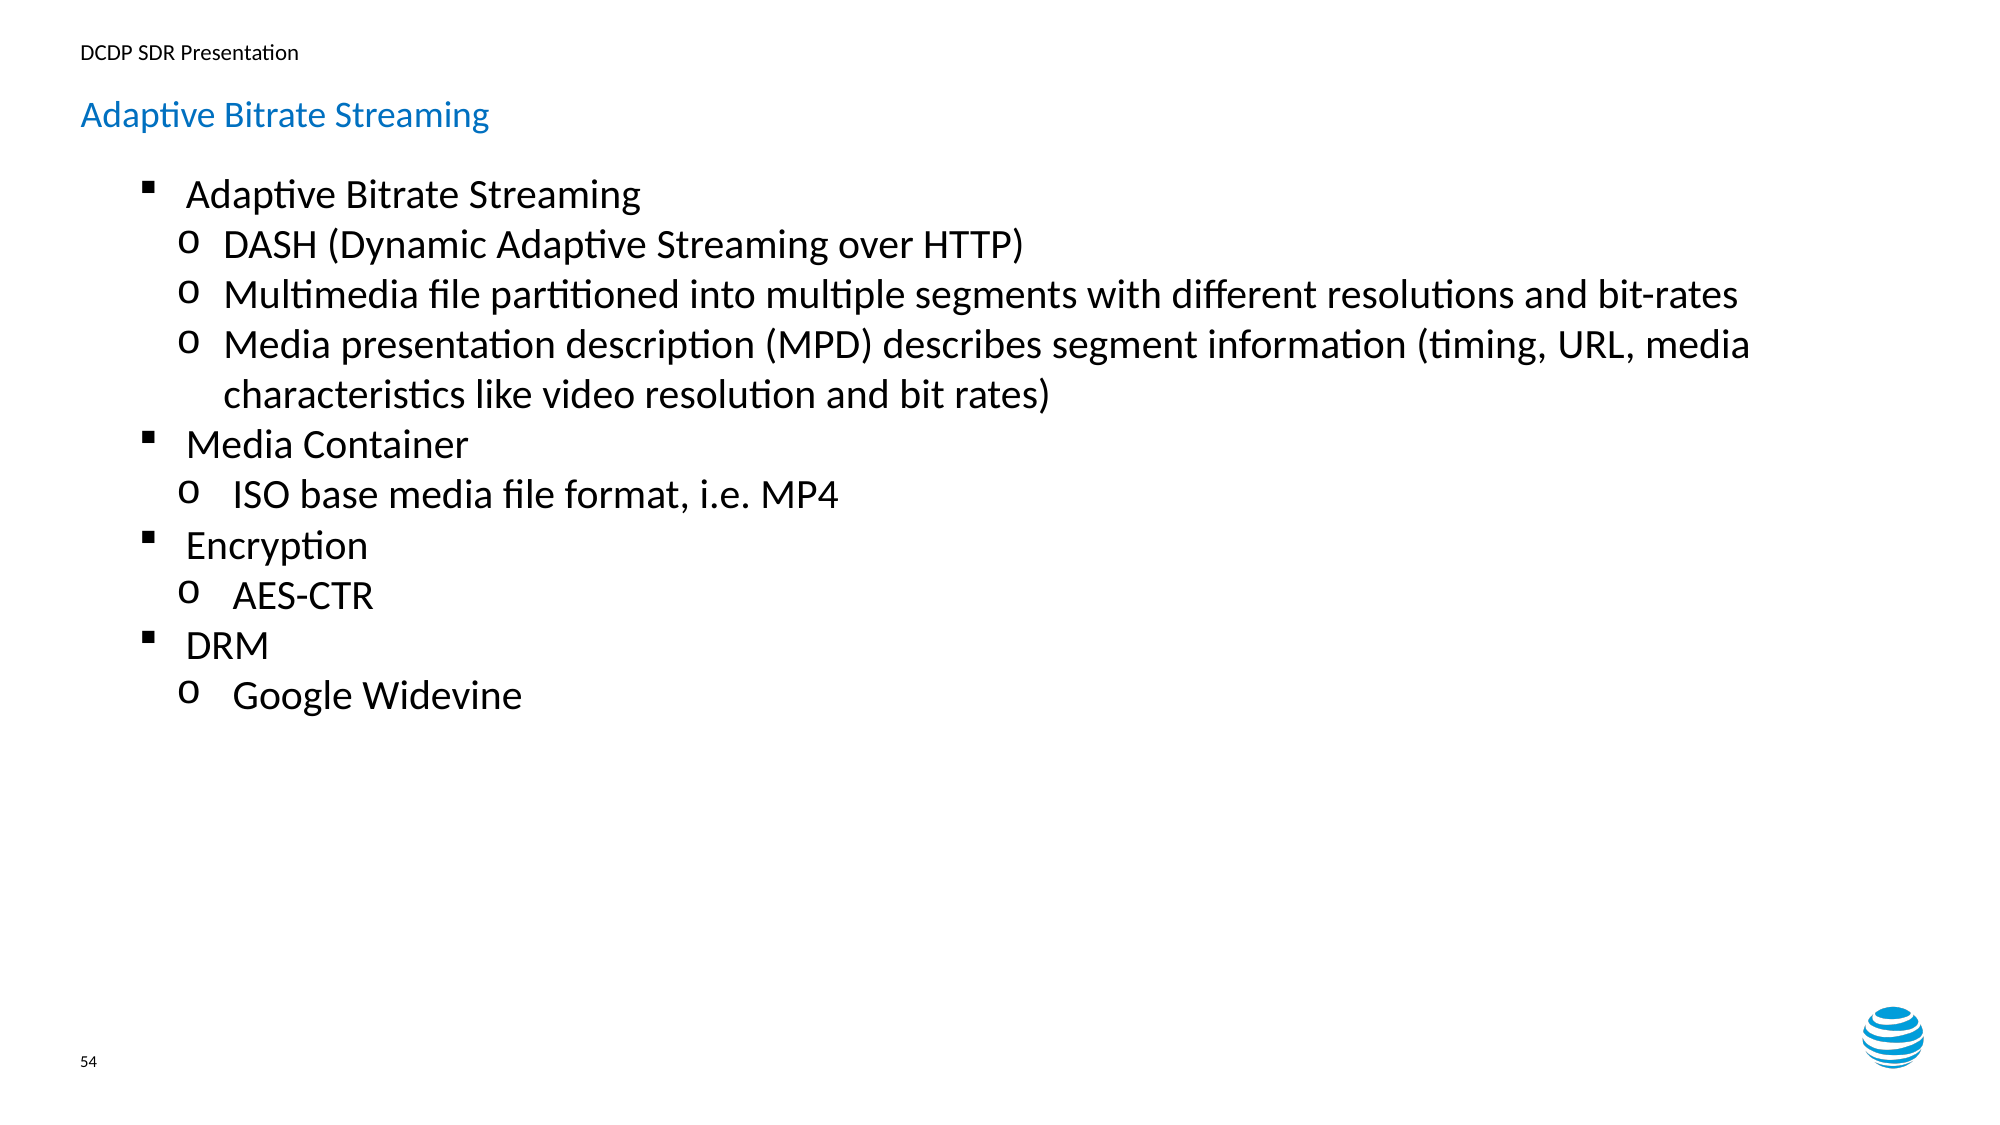

# Adaptive Bitrate Streaming
Adaptive Bitrate Streaming
DASH (Dynamic Adaptive Streaming over HTTP)
Multimedia file partitioned into multiple segments with different resolutions and bit-rates
Media presentation description (MPD) describes segment information (timing, URL, media characteristics like video resolution and bit rates)
Media Container
ISO base media file format, i.e. MP4
Encryption
AES-CTR
DRM
Google Widevine

54